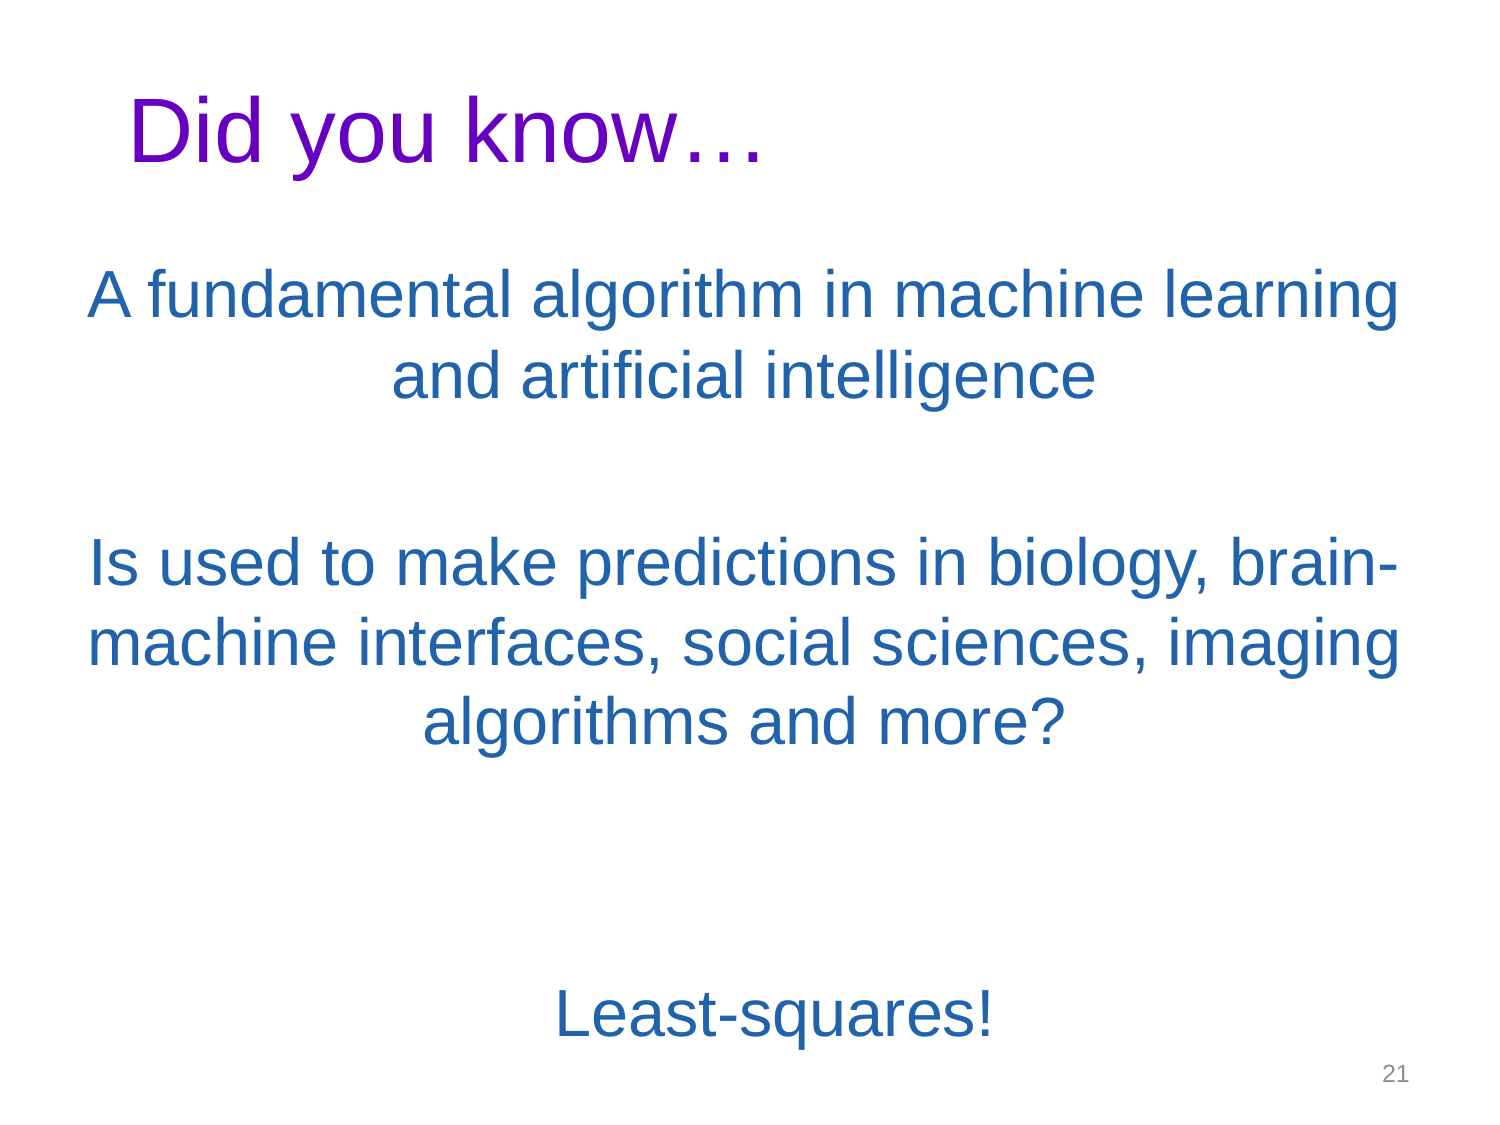

# Did you know…
A fundamental algorithm in machine learning and artificial intelligence

Is used to make predictions in biology, brain-machine interfaces, social sciences, imaging algorithms and more?
Least-squares!
21